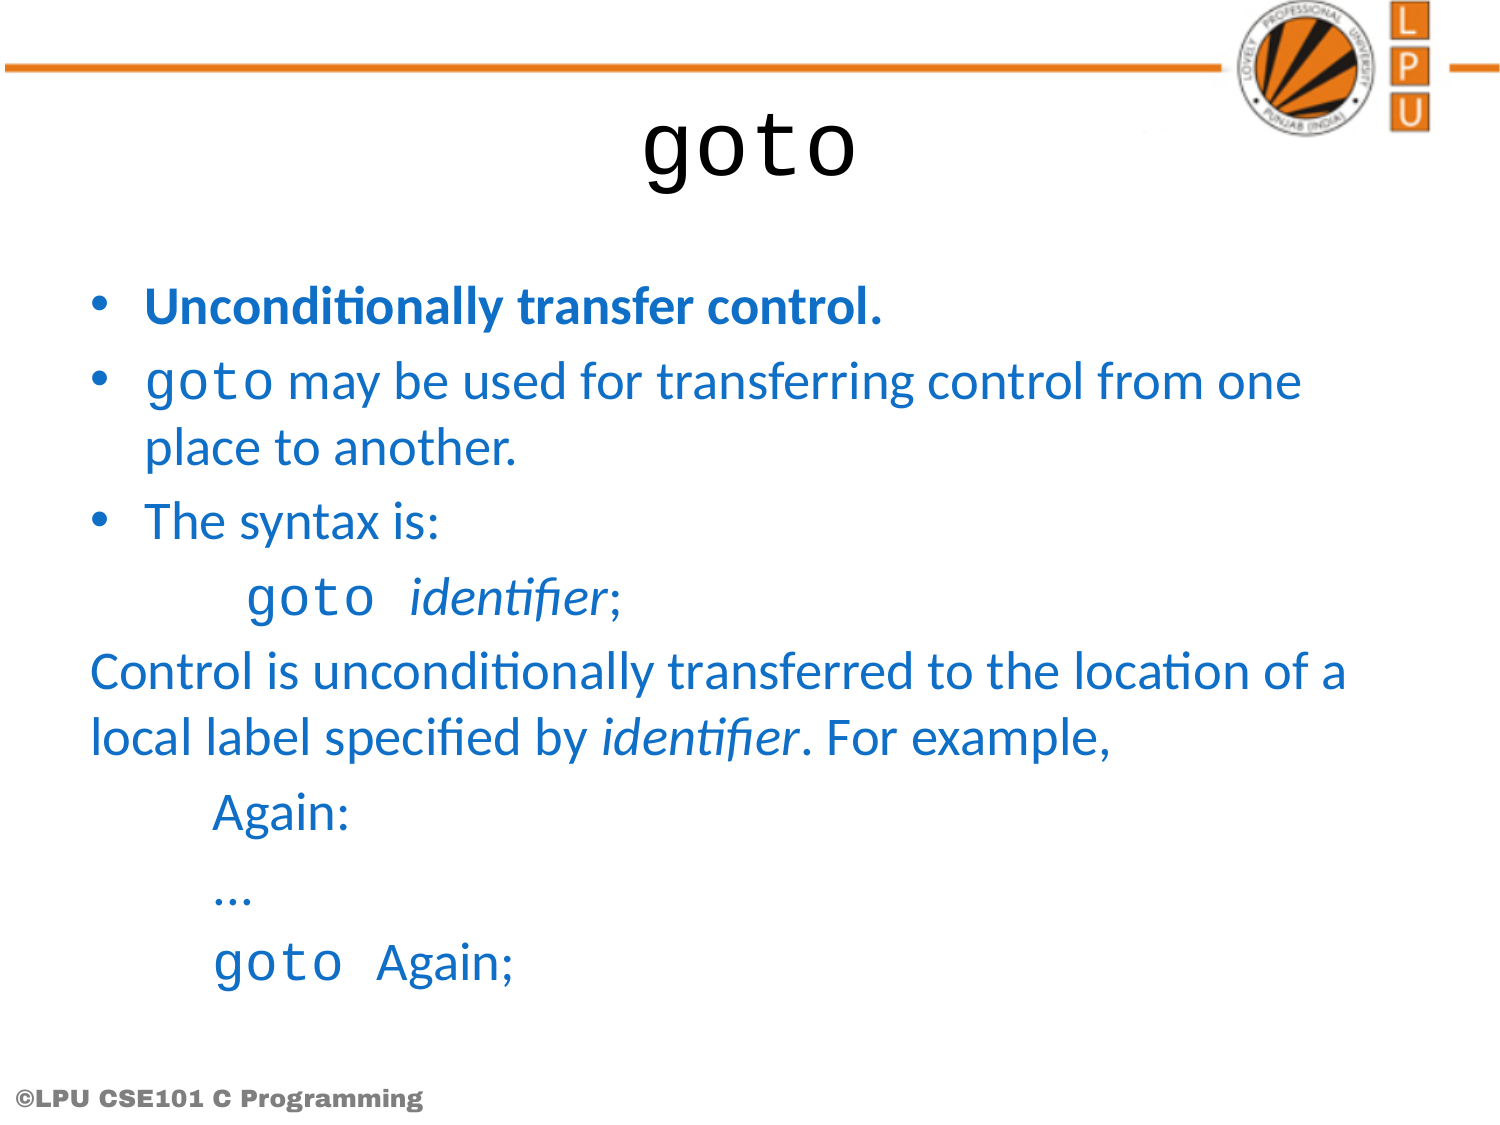

# goto
Unconditionally transfer control.
goto may be used for transferring control from one place to another.
The syntax is:
	 goto identifier;
Control is unconditionally transferred to the location of a local label specified by identifier. For example,
	Again:
	...
	goto Again;